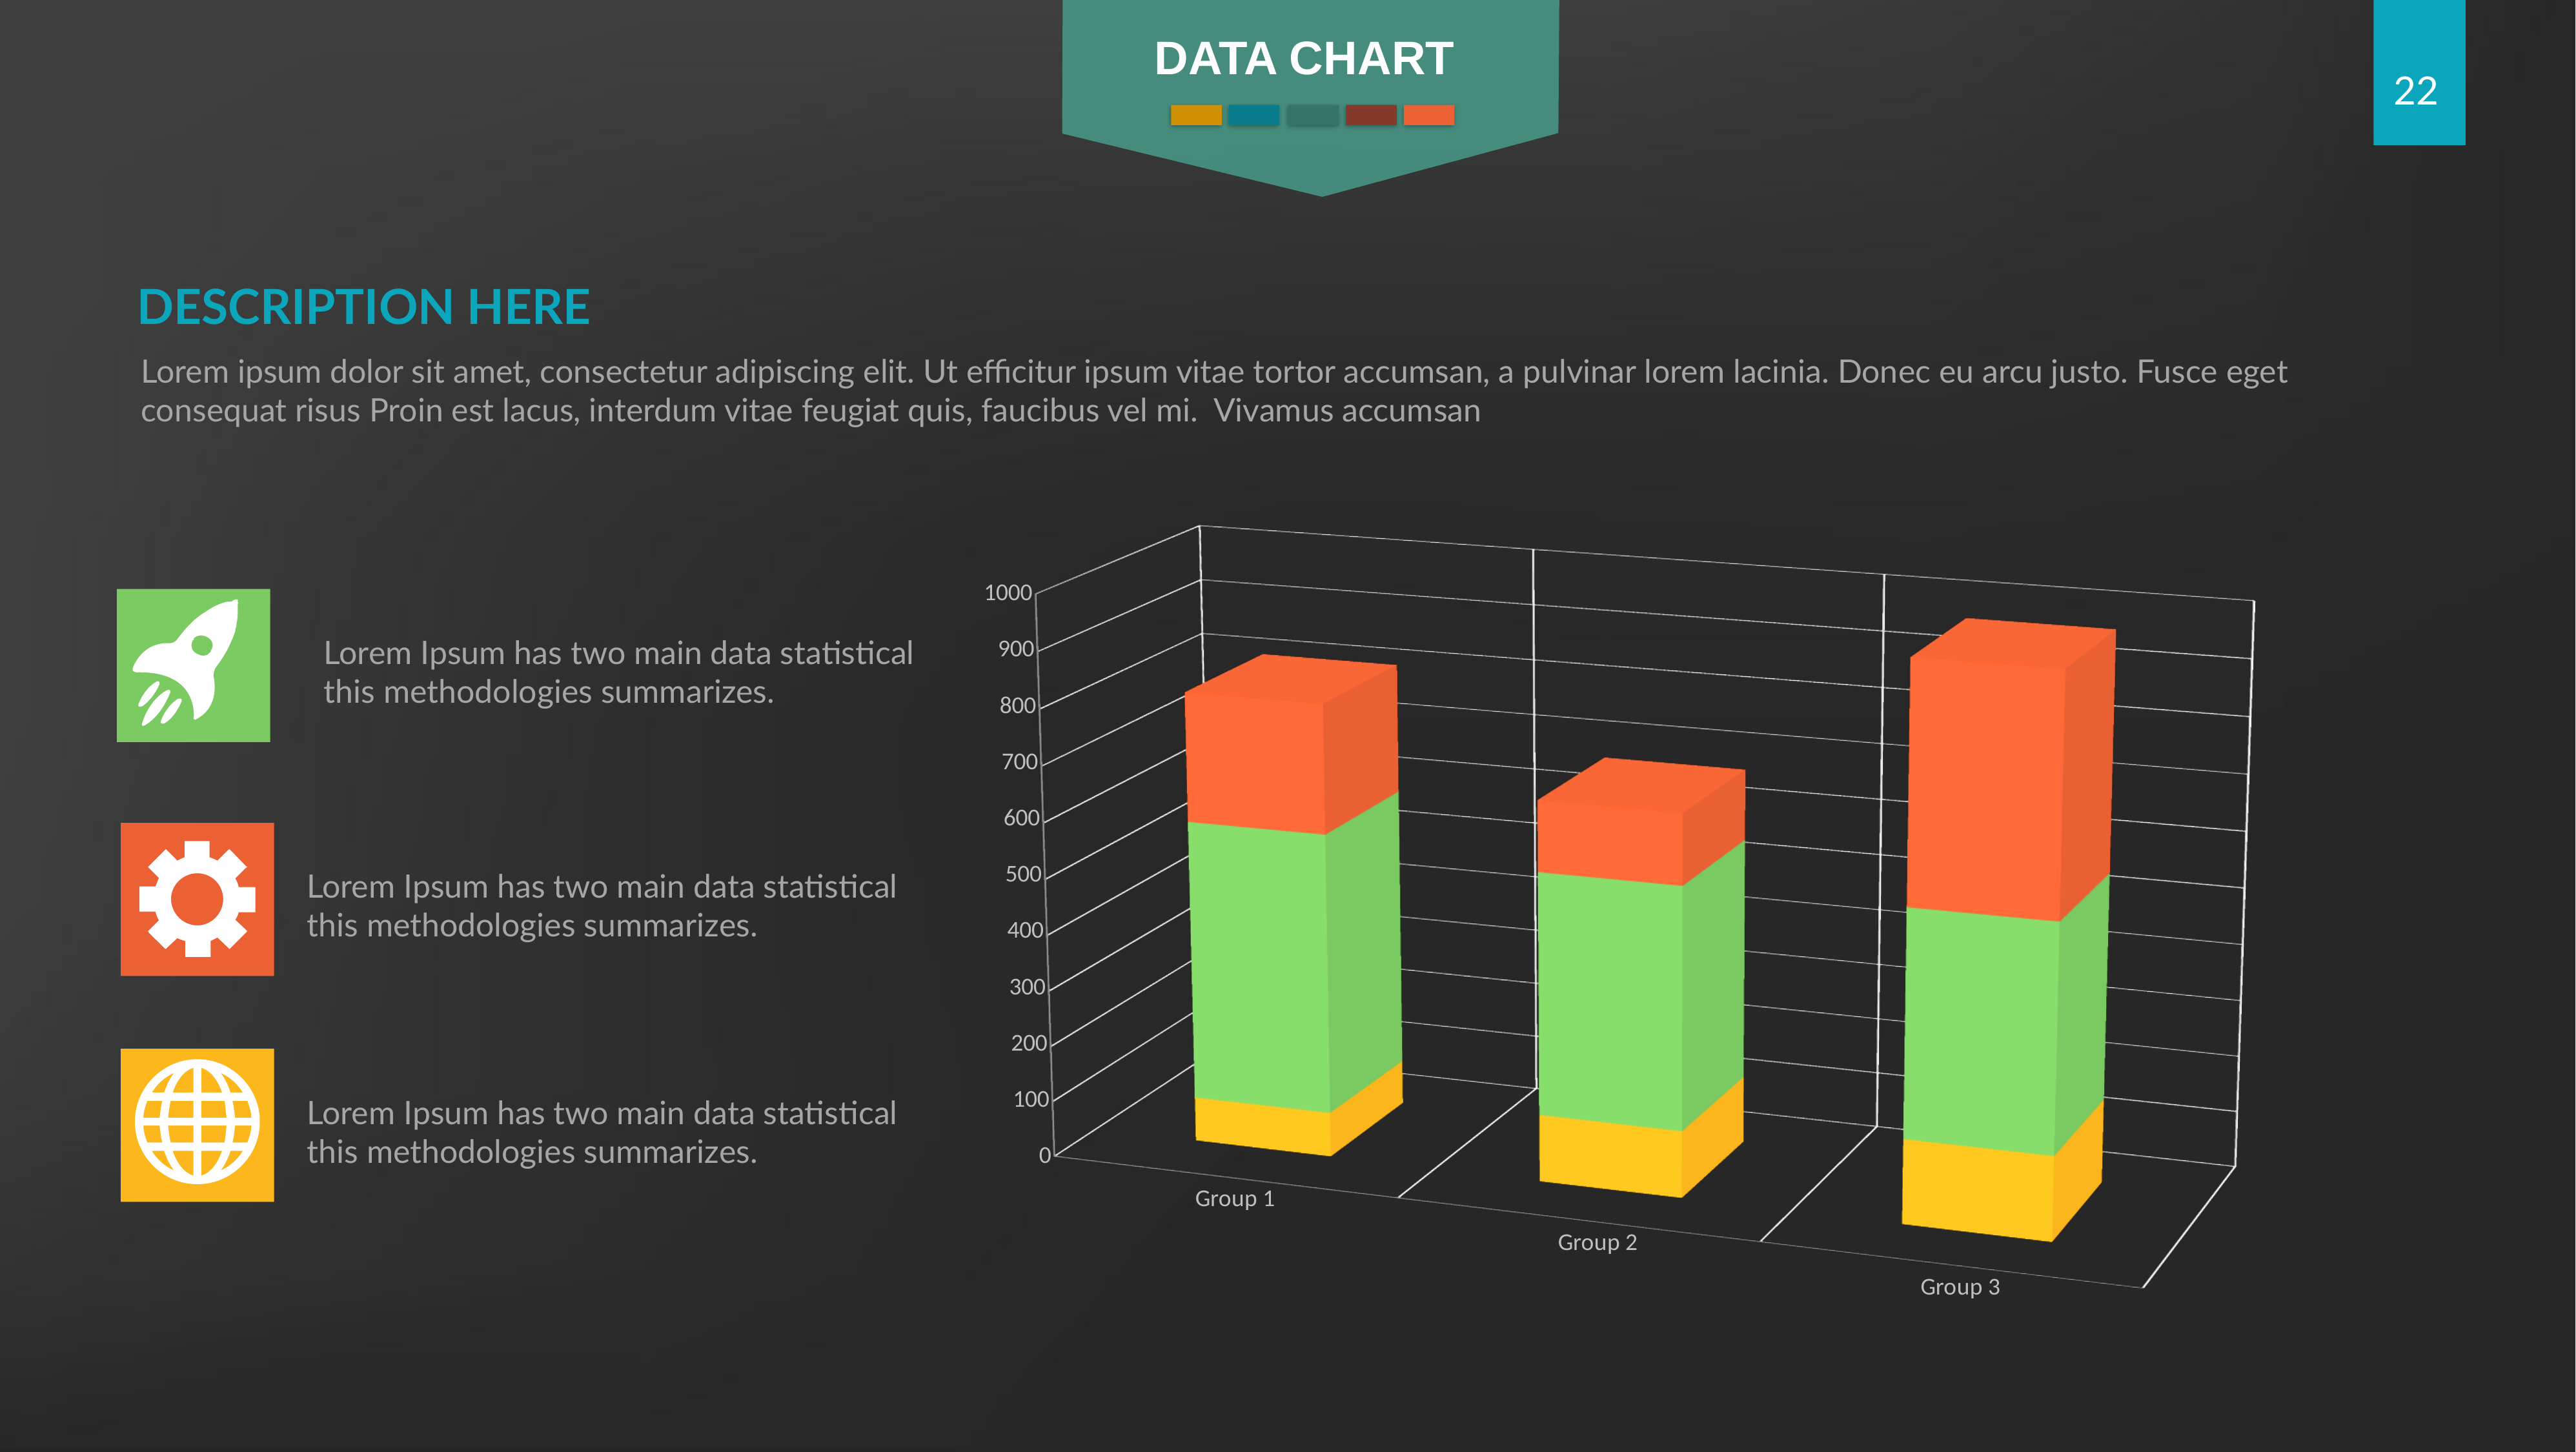

DATA CHART

DESCRIPTION HERE
Lorem ipsum dolor sit amet, consectetur adipiscing elit. Ut efficitur ipsum vitae tortor accumsan, a pulvinar lorem lacinia. Donec eu arcu justo. Fusce eget consequat risus Proin est lacus, interdum vitae feugiat quis, faucibus vel mi.  Vivamus accumsan

[unsupported chart]

Lorem Ipsum has two main data statistical this methodologies summarizes.

Lorem Ipsum has two main data statistical this methodologies summarizes.

Lorem Ipsum has two main data statistical this methodologies summarizes.